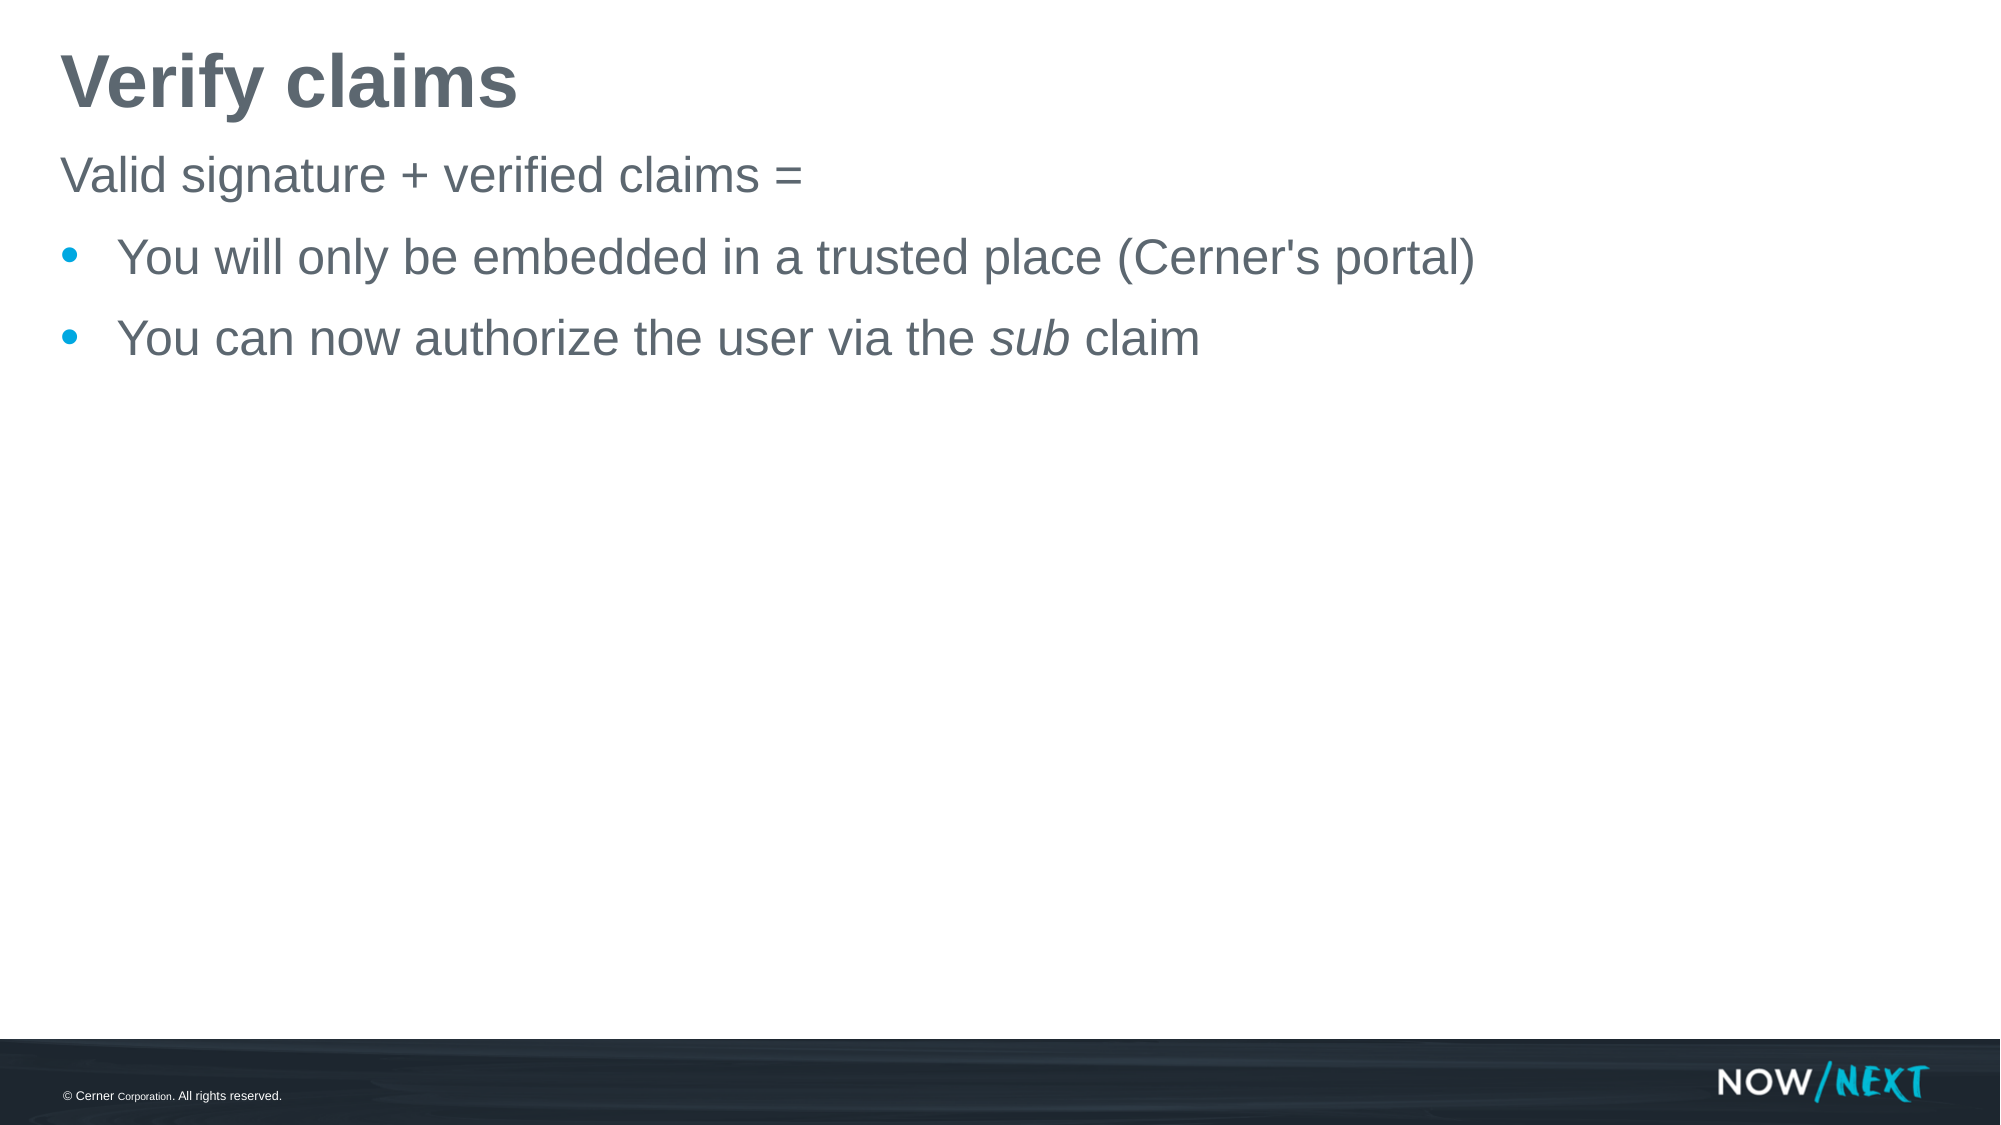

# Verify claims
Valid signature + verified claims =
You will only be embedded in a trusted place (Cerner's portal)
You can now authorize the user via the sub claim